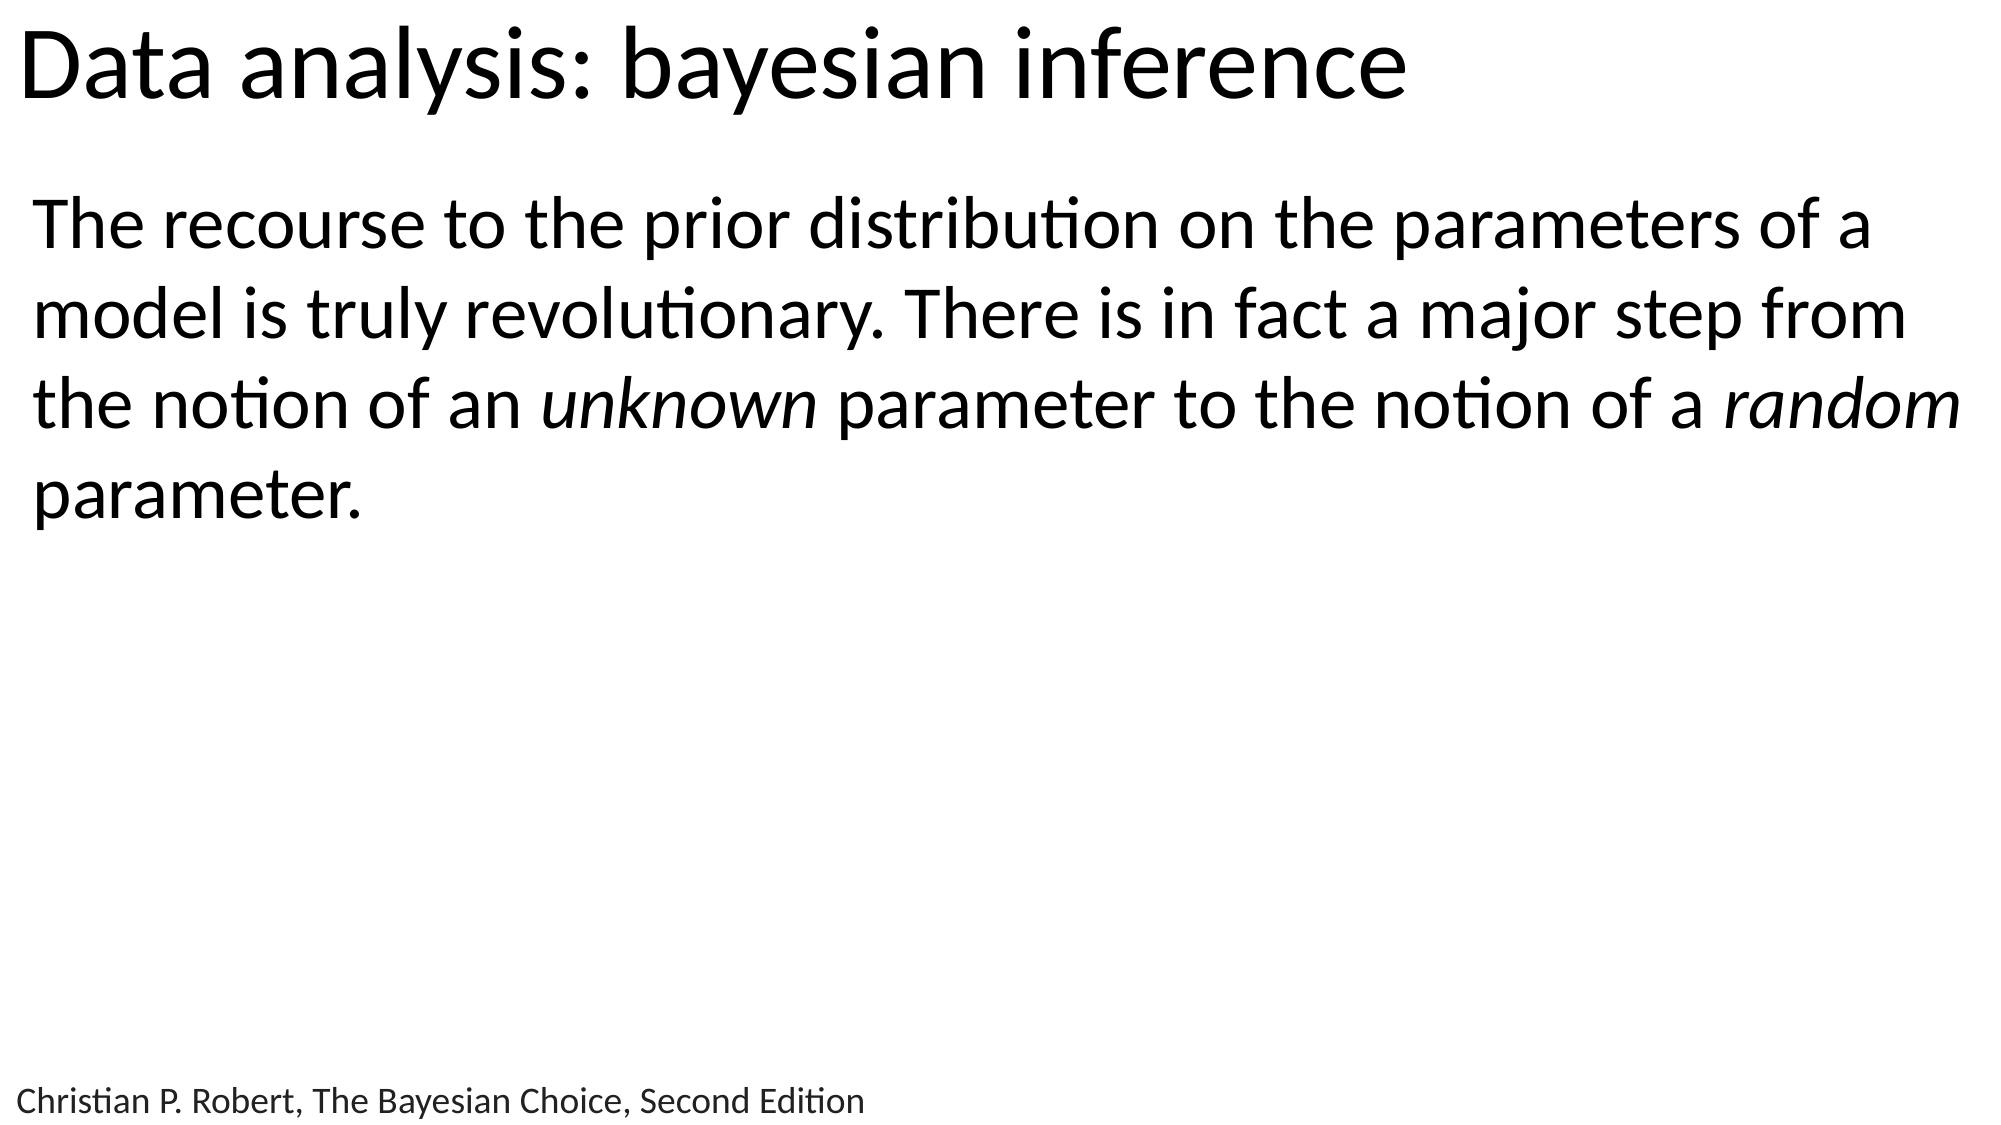

Data analysis: bayesian inference
The recourse to the prior distribution on the parameters of a model is truly revolutionary. There is in fact a major step from the notion of an unknown parameter to the notion of a random parameter.
Christian P. Robert, The Bayesian Choice, Second Edition